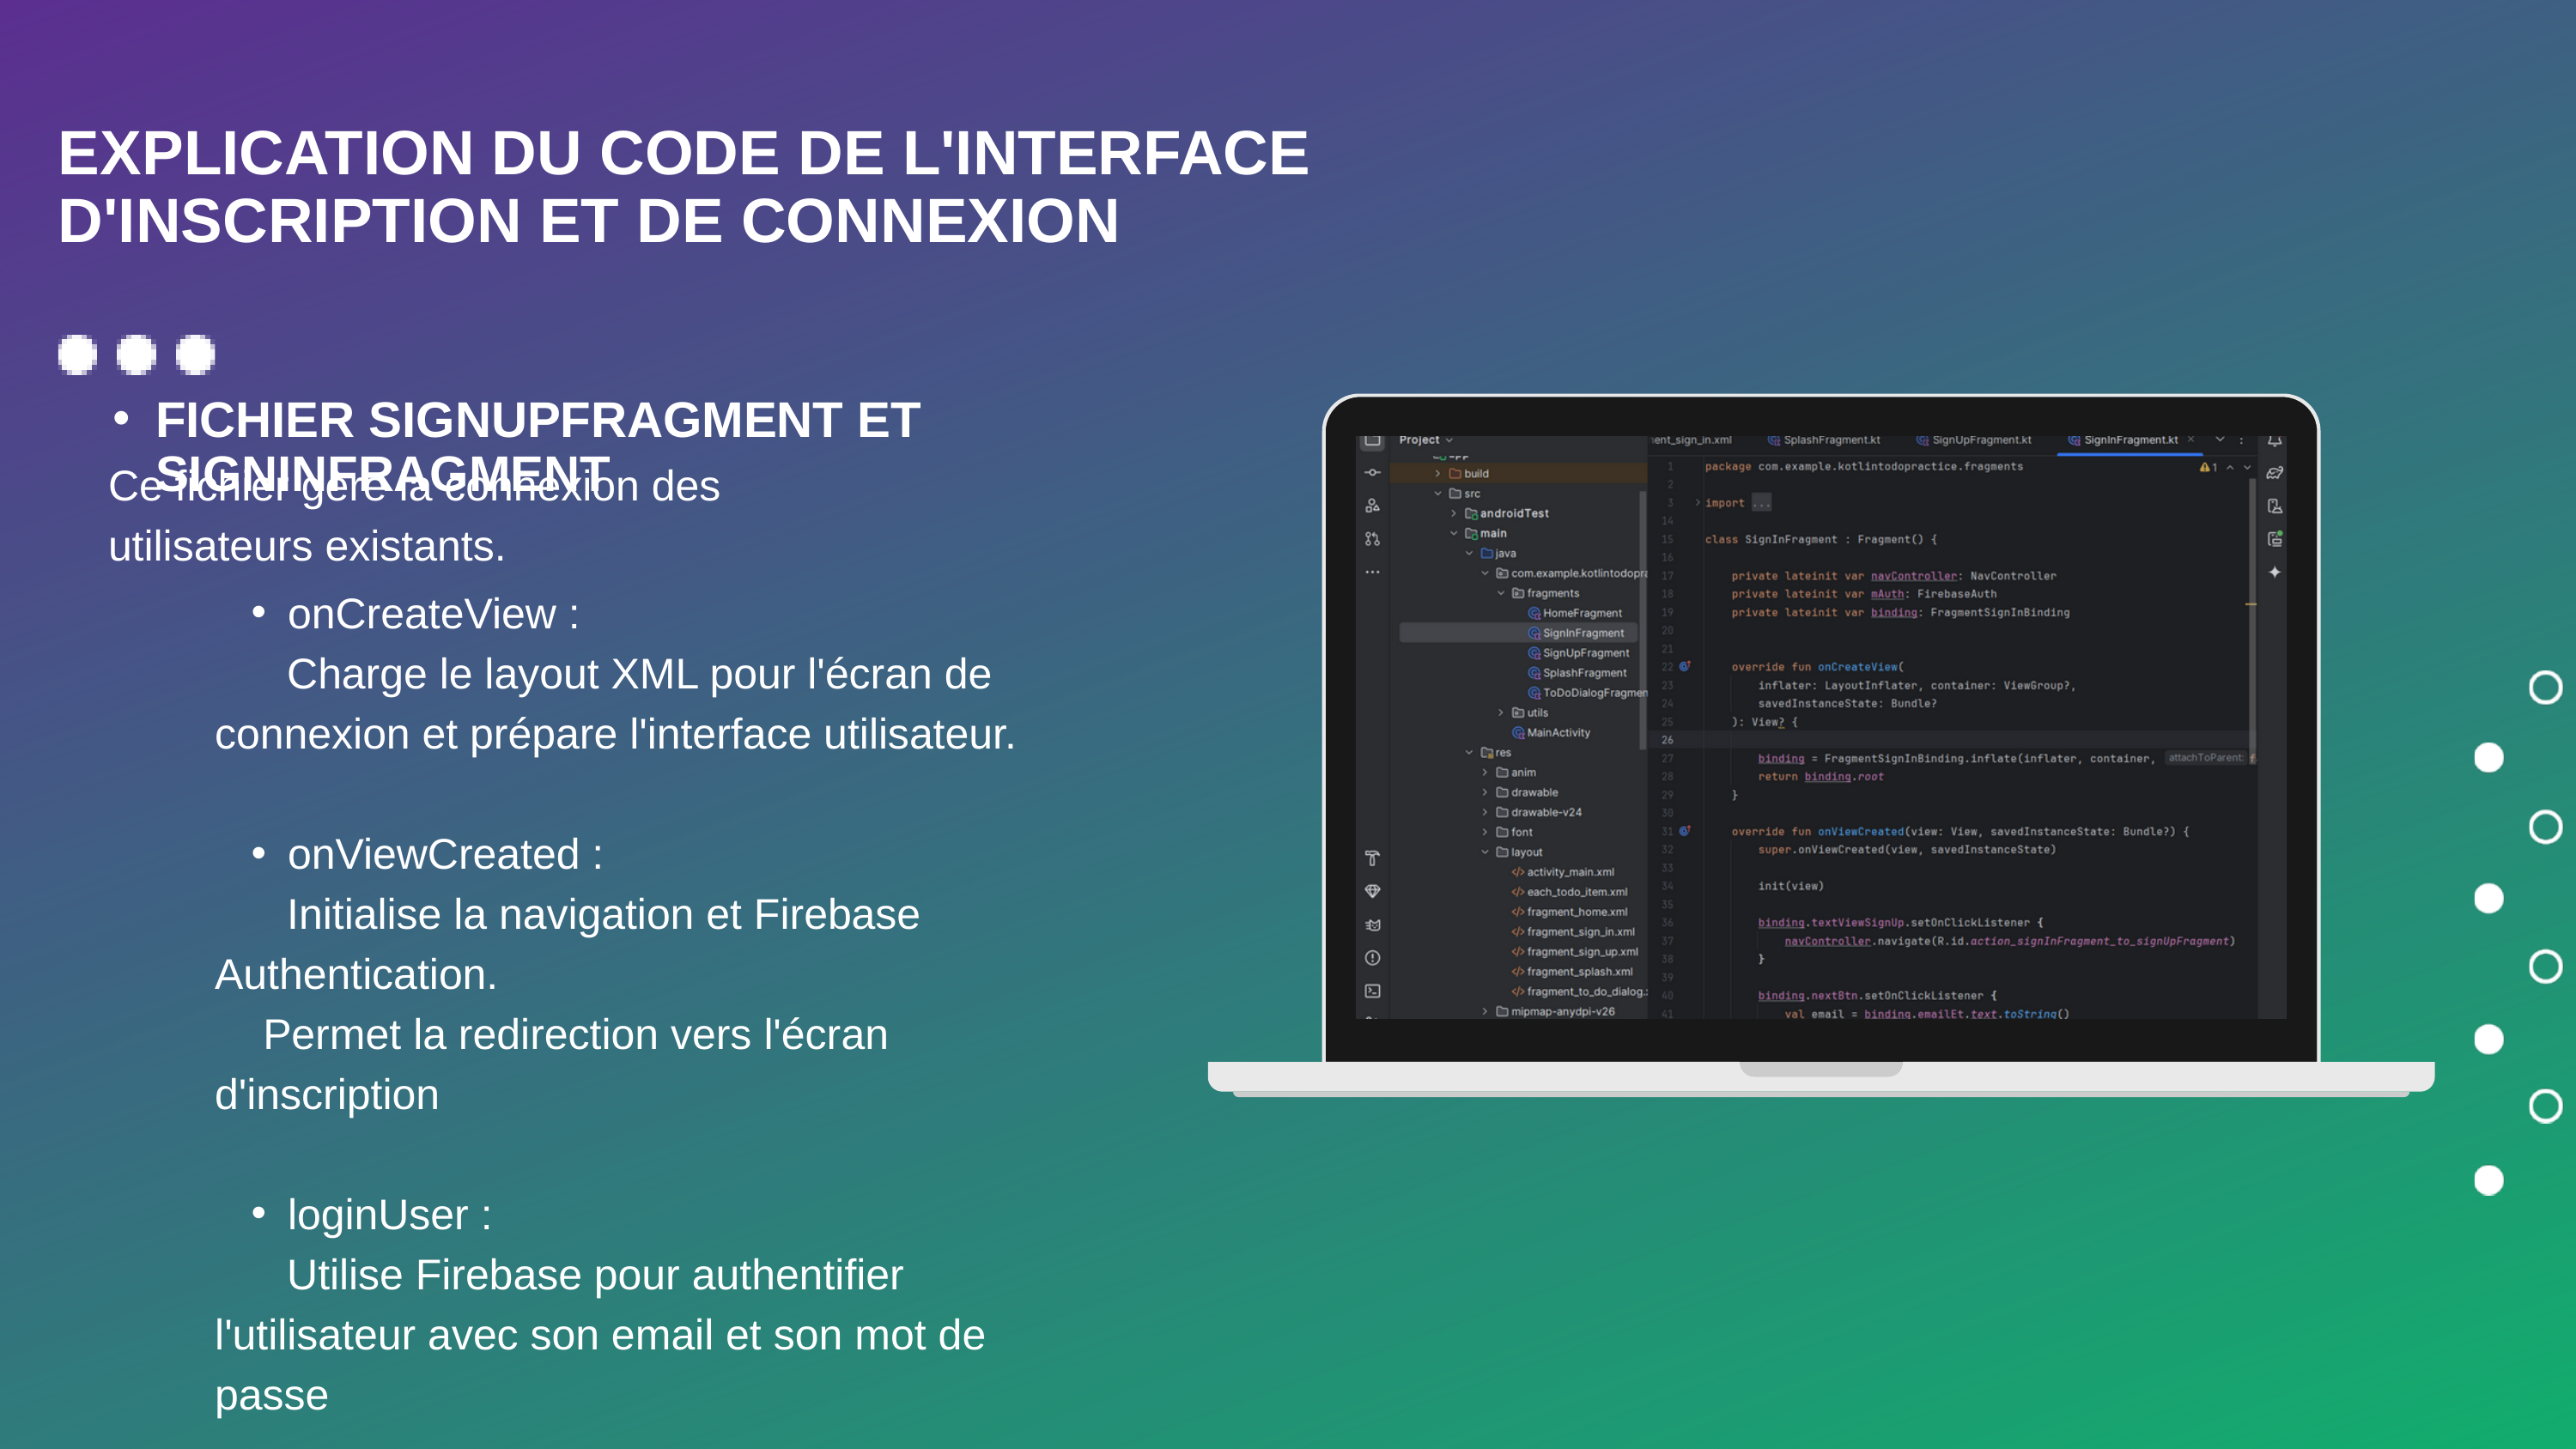

EXPLICATION DU CODE DE L'INTERFACE D'INSCRIPTION ET DE CONNEXION

FICHIER SIGNUPFRAGMENT ET SIGNINFRAGMENT

Ce fichier gère la connexion des utilisateurs existants.
onCreateView :
      Charge le layout XML pour l'écran de connexion et prépare l'interface utilisateur.

onViewCreated :
      Initialise la navigation et Firebase Authentication.
    Permet la redirection vers l'écran d'inscription

loginUser :
      Utilise Firebase pour authentifier l'utilisateur avec son email et son mot de passe